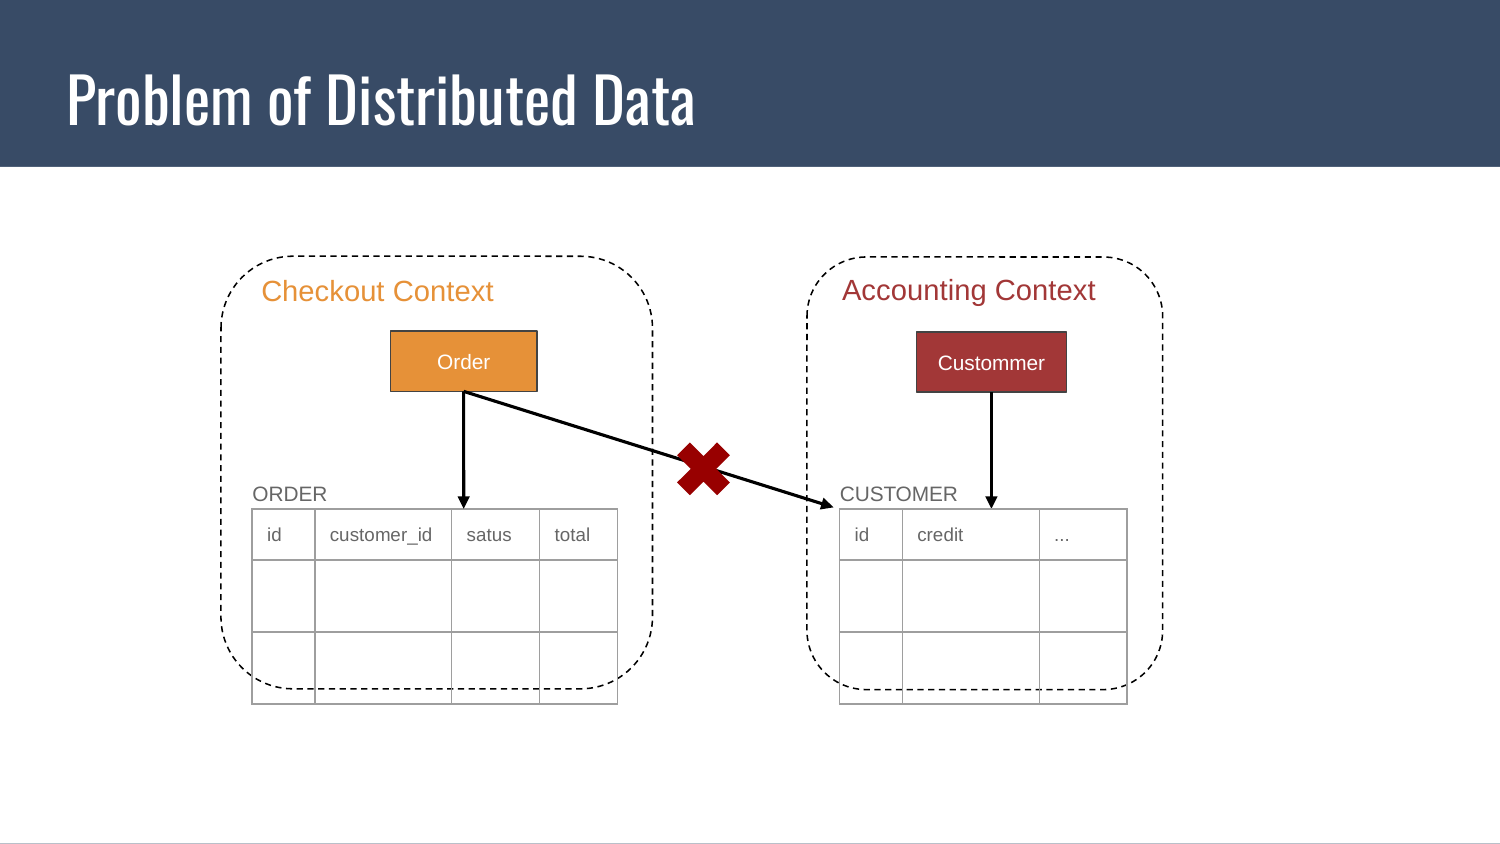

# Problem of Distributed Data

Accounting Context

Checkout Context

Order
Custommer

ORDER
CUSTOMER
| id | customer\_id | satus | total |
| --- | --- | --- | --- |
|  |  |  |  |
|  |  |  |  |
| id | credit | ... |
| --- | --- | --- |
|  |  |  |
|  |  |  |